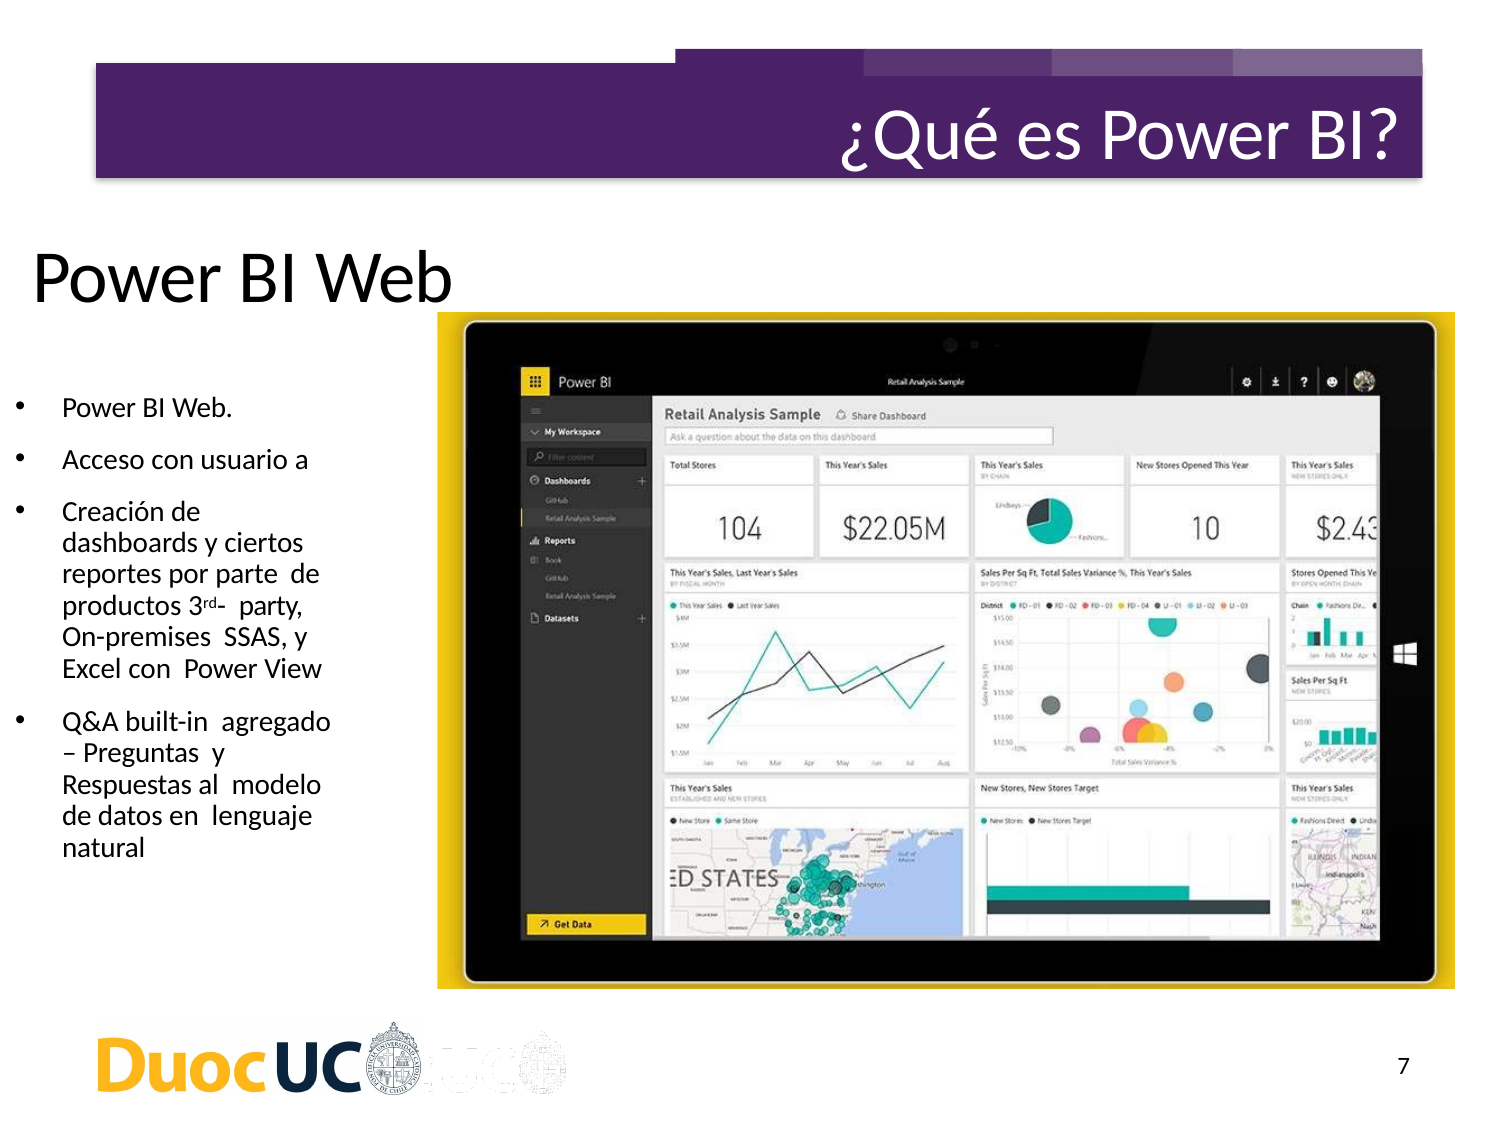

¿Qué es Power BI?
Power BI Web

Power BI Web.
Acceso con usuario a
Creación de  dashboards y ciertos  reportes por parte  de productos 3rd-  party, On-premises  SSAS, y Excel con  Power View
Q&A built-in  agregado – Preguntas  y Respuestas al  modelo de datos en  lenguaje natural
7